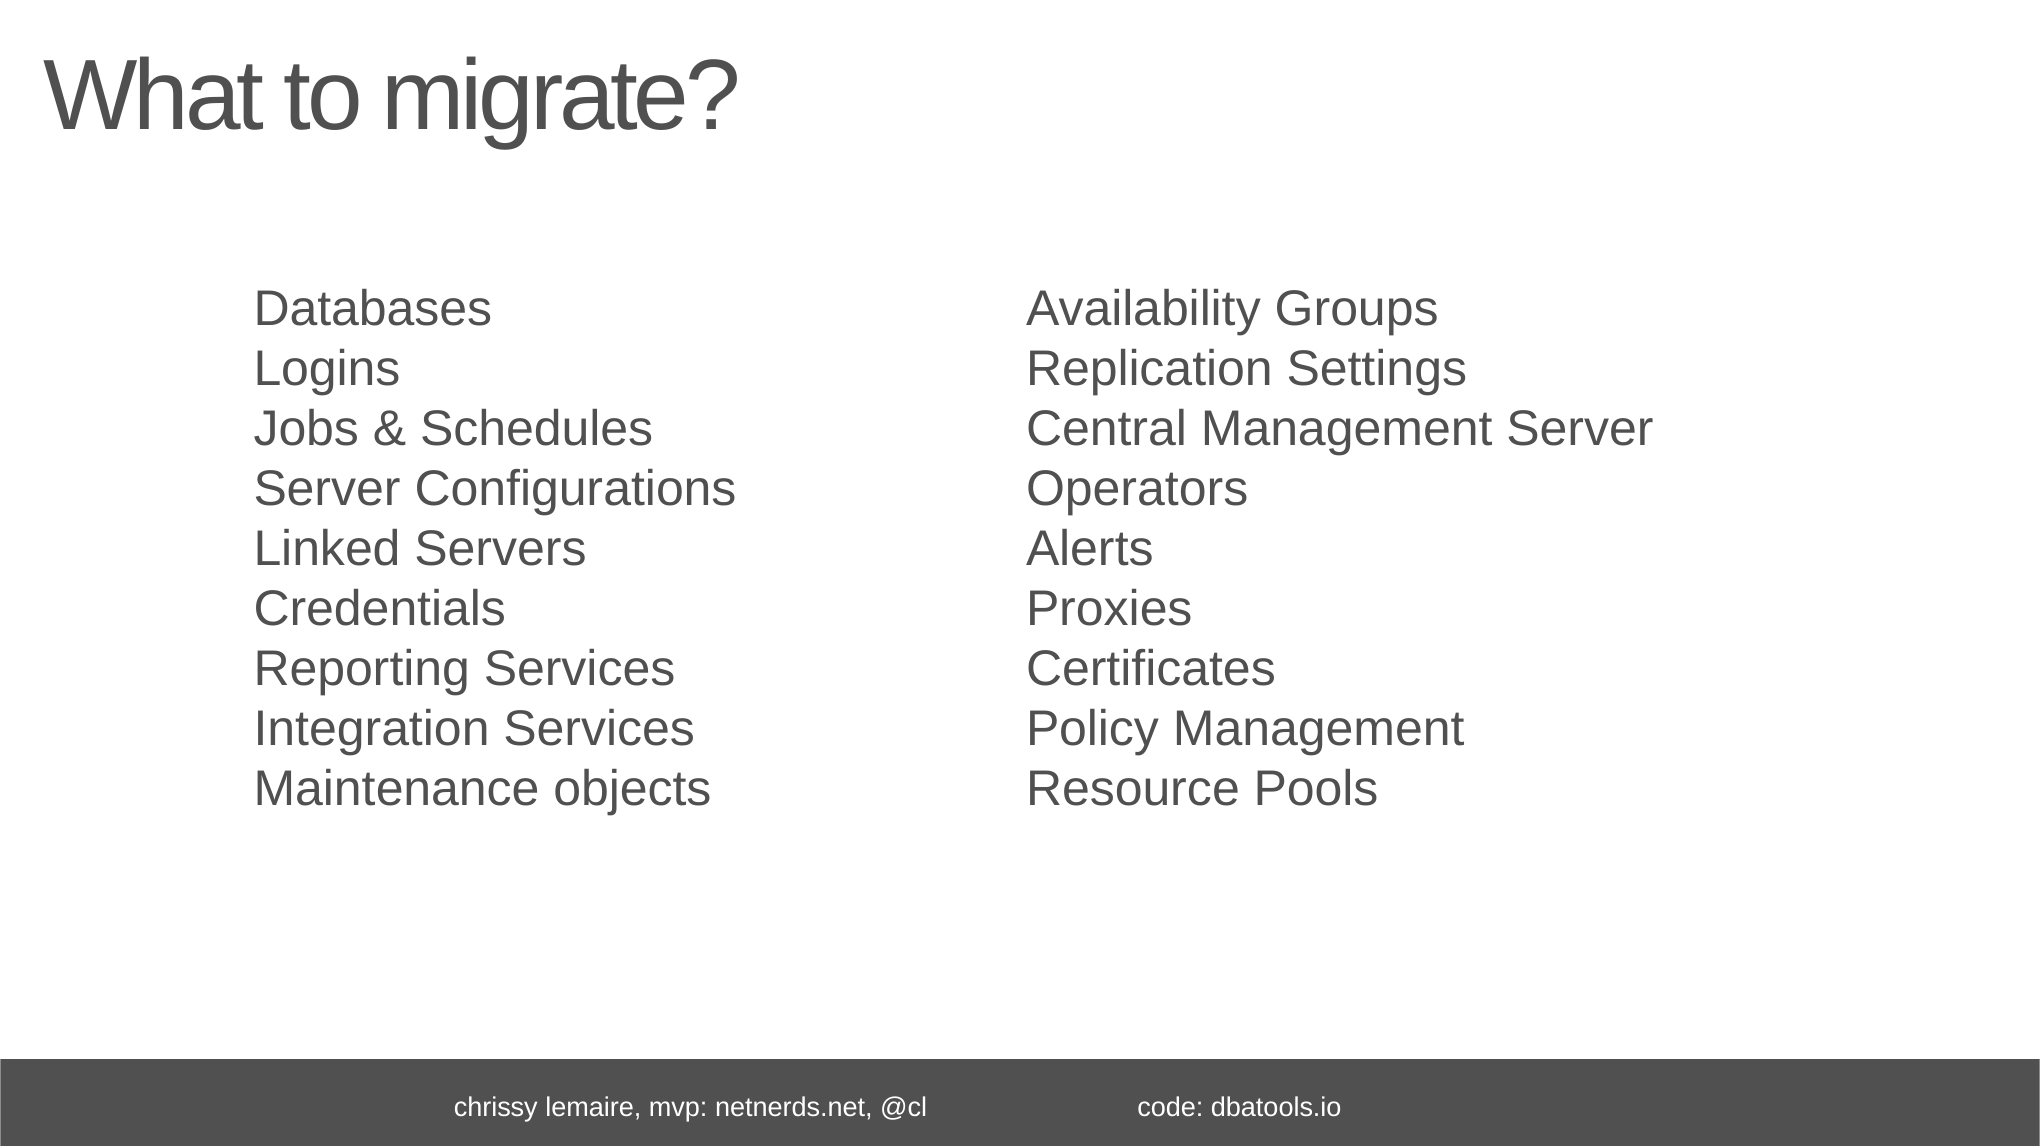

# What to migrate?
Databases
Logins
Jobs & Schedules
Server Configurations
Linked Servers
Credentials
Reporting Services
Integration Services
Maintenance objects
Availability Groups
Replication Settings
Central Management Server
Operators
Alerts
Proxies
Certificates
Policy Management
Resource Pools
..not an exhaustive list

chrissy lemaire, mvp: netnerds.net, @cl                            code: dbatools.io